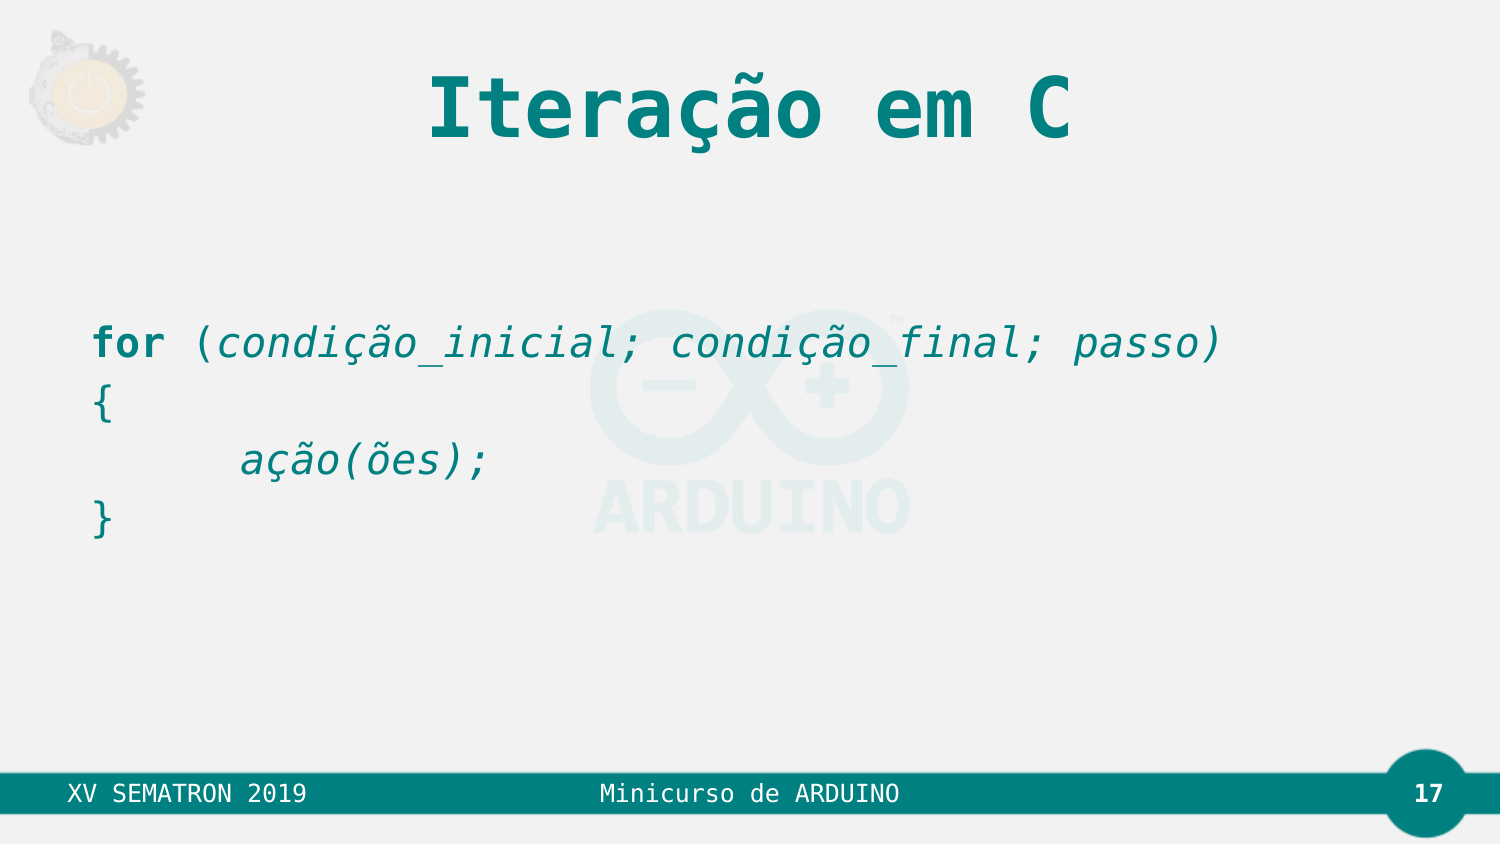

# Iteração em C

for (condição_inicial; condição_final; passo)
{
	ação(ões);
}
17